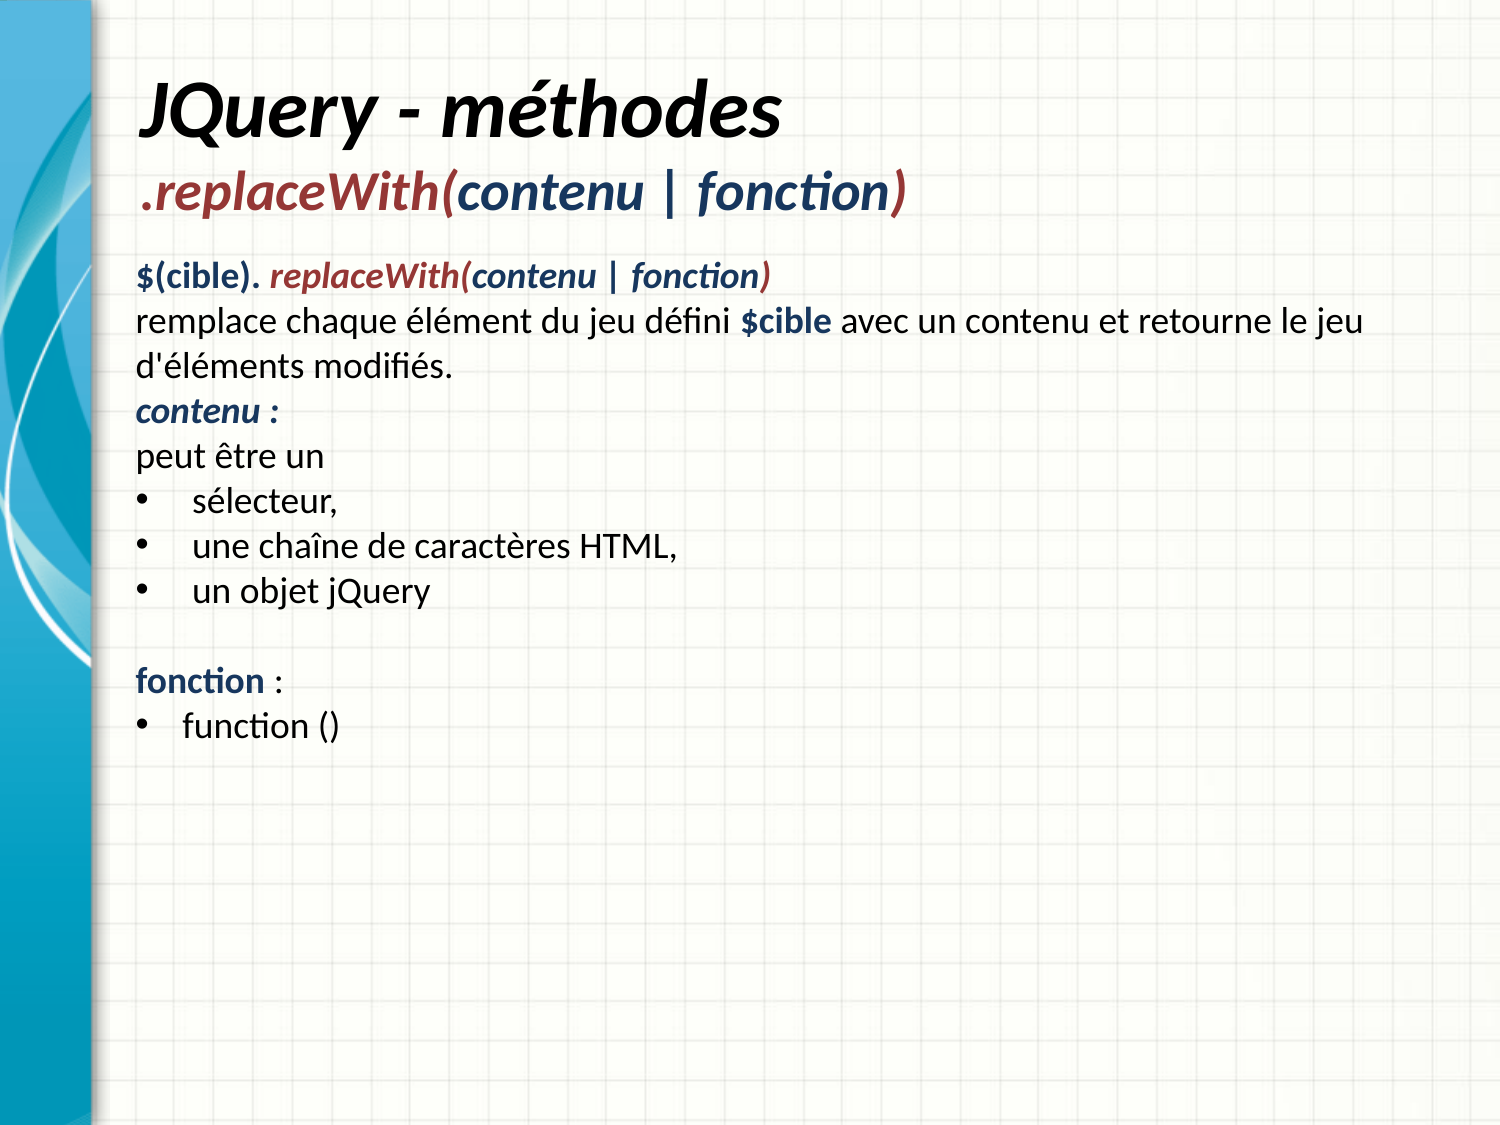

# JQuery - méthodes .replaceWith(contenu | fonction)
$(cible). replaceWith(contenu | fonction)
remplace chaque élément du jeu défini $cible avec un contenu et retourne le jeu d'éléments modifiés.
contenu :
peut être un
sélecteur,
une chaîne de caractères HTML,
un objet jQuery

fonction :
function ()